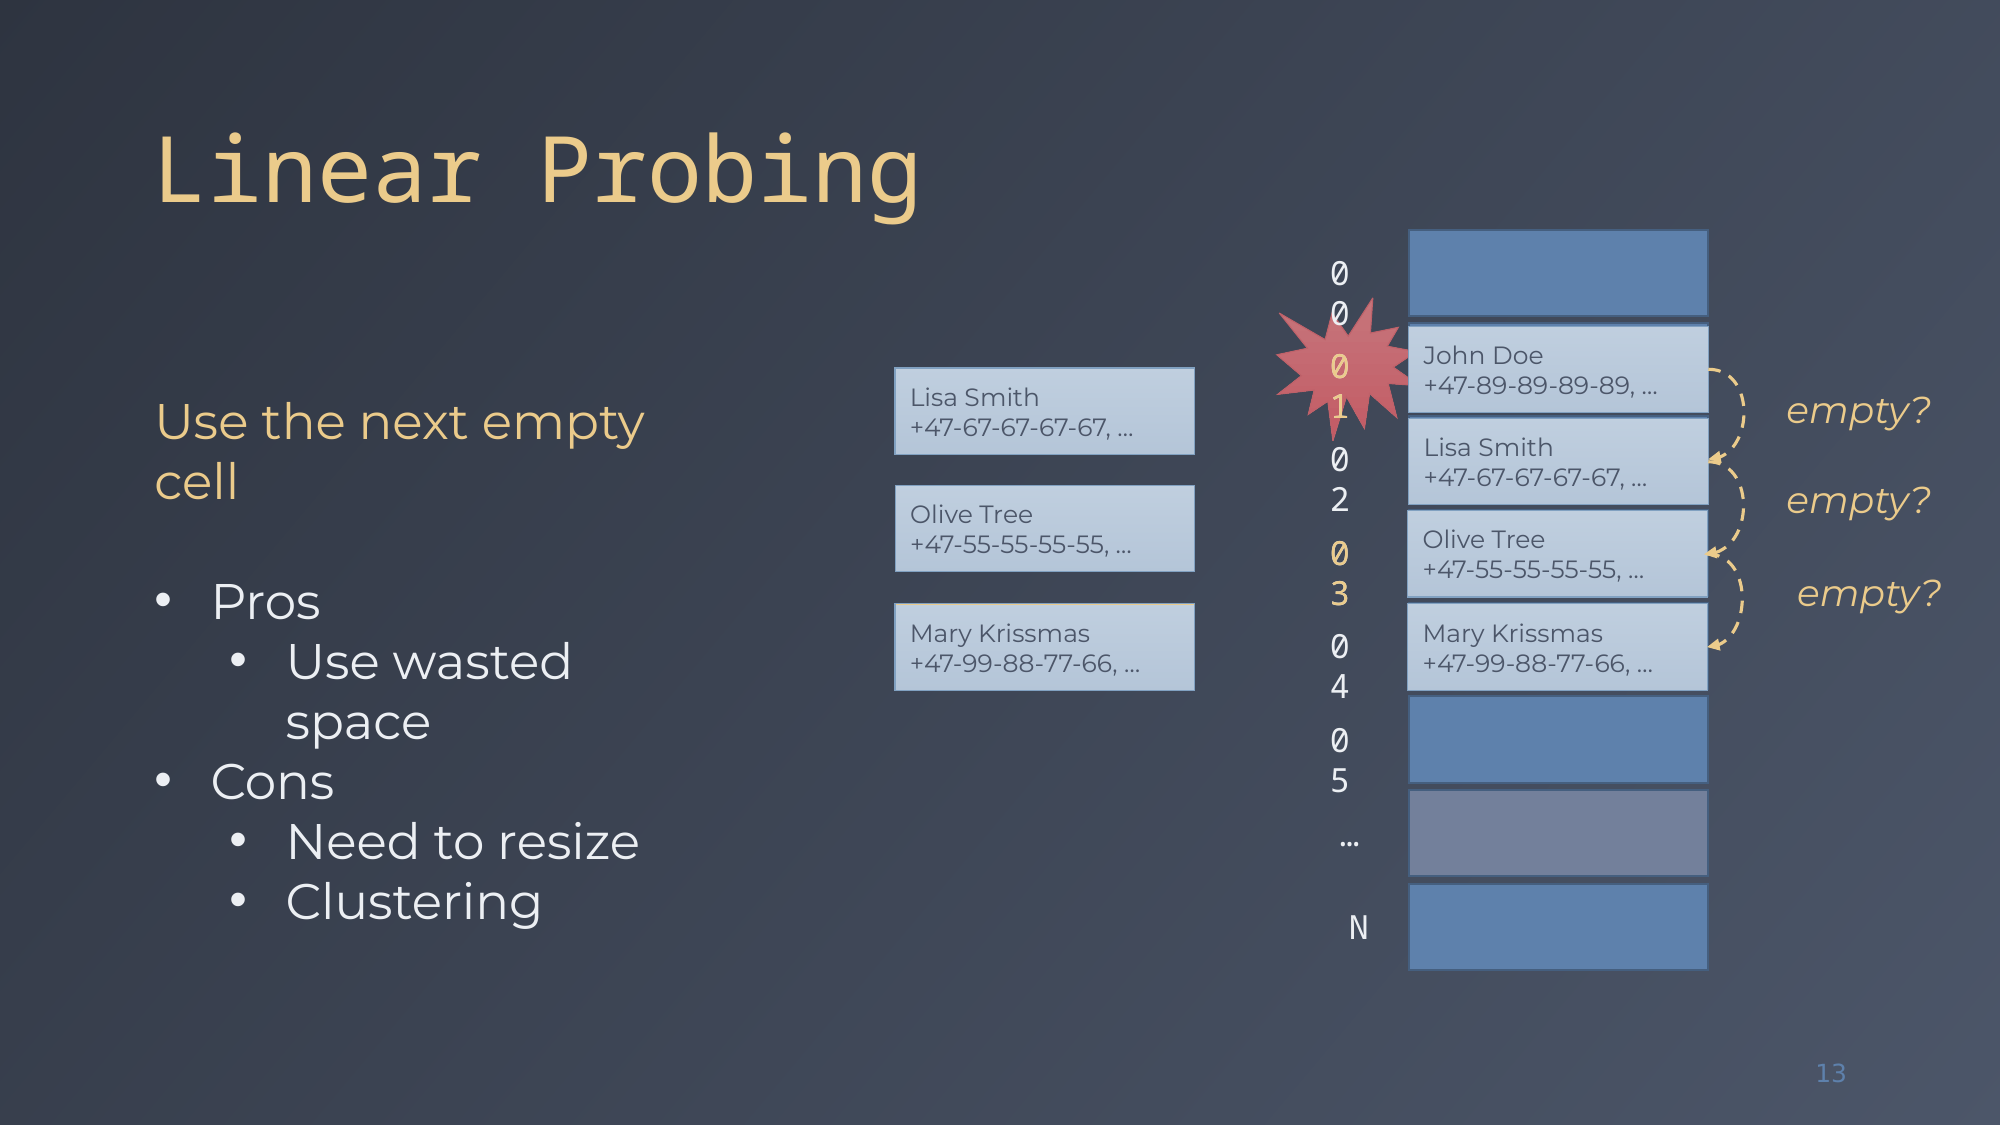

# Linear Probing

00

John Doe
+47-89-89-89-89, …
01
01
Lisa Smith
+47-67-67-67-67, …
empty?
Use the next empty cell

Pros
Use wasted space
Cons
Need to resize
Clustering

Lisa Smith
+47-67-67-67-67, …
02
empty?
Olive Tree
+47-55-55-55-55, …

Olive Tree
+47-55-55-55-55, …
03
03
empty?

Mary Krissmas
+47-99-88-77-66, …
Mary Krissmas
+47-99-88-77-66, …
04

05

…

N
13